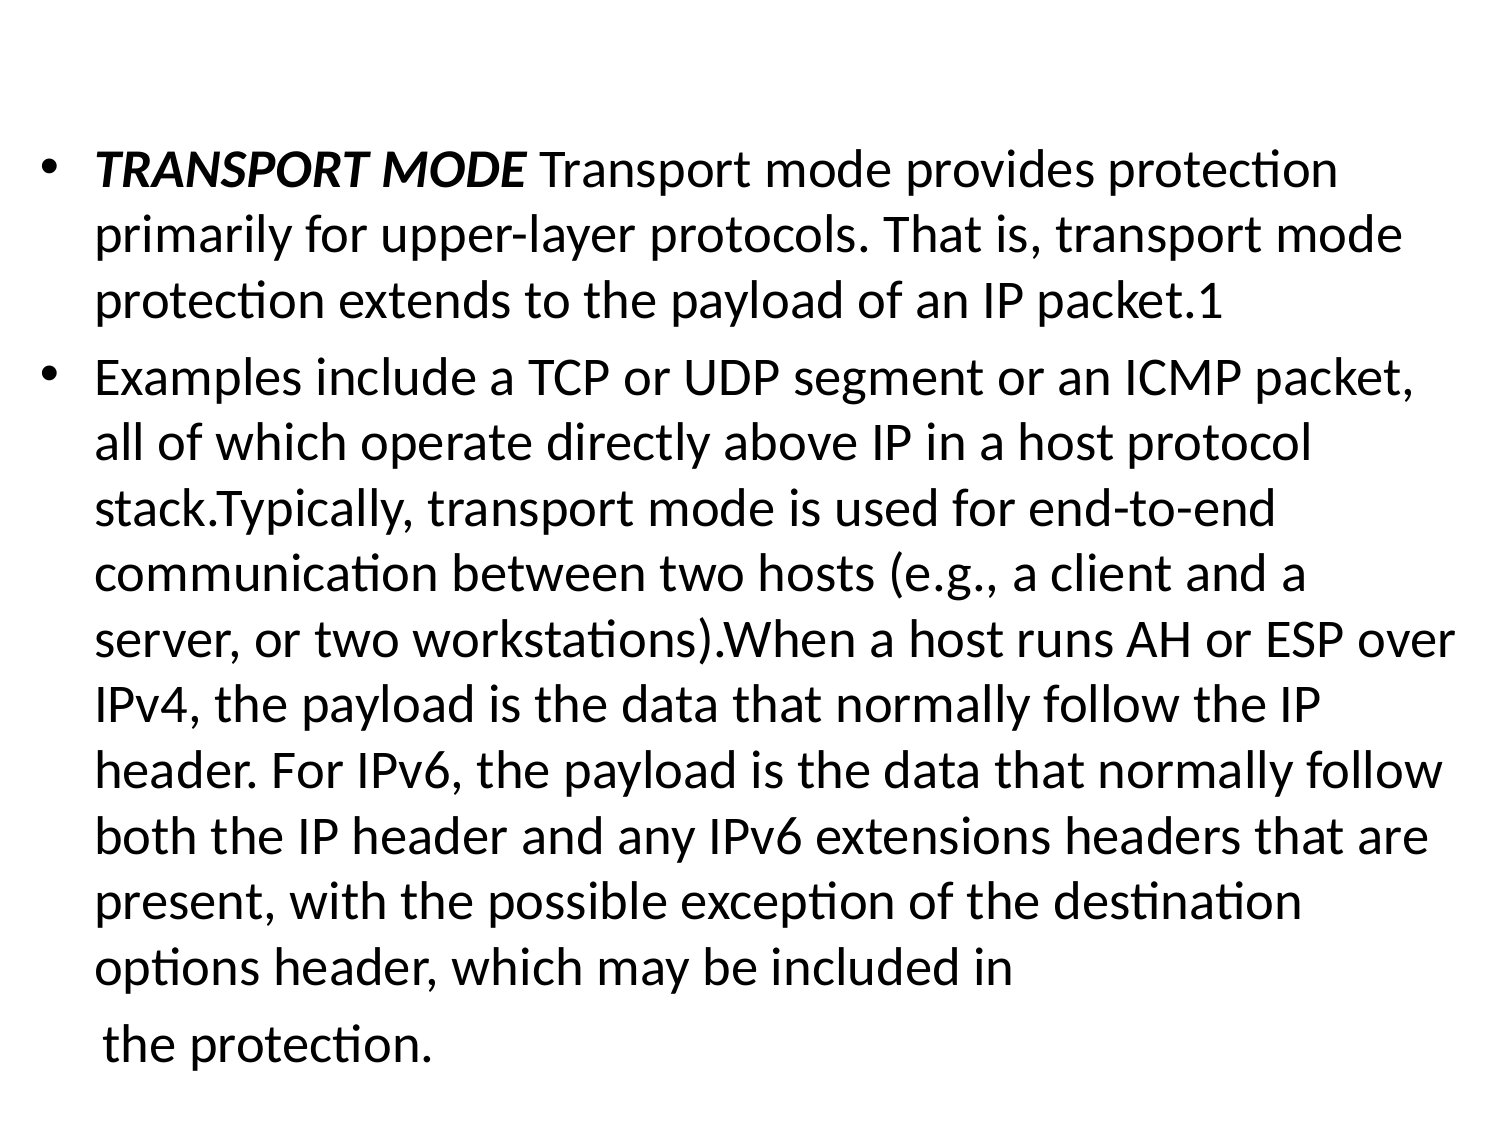

#
TRANSPORT MODE Transport mode provides protection primarily for upper-layer protocols. That is, transport mode protection extends to the payload of an IP packet.1
Examples include a TCP or UDP segment or an ICMP packet, all of which operate directly above IP in a host protocol stack.Typically, transport mode is used for end-to-end communication between two hosts (e.g., a client and a server, or two workstations).When a host runs AH or ESP over IPv4, the payload is the data that normally follow the IP header. For IPv6, the payload is the data that normally follow both the IP header and any IPv6 extensions headers that are present, with the possible exception of the destination options header, which may be included in
     the protection.